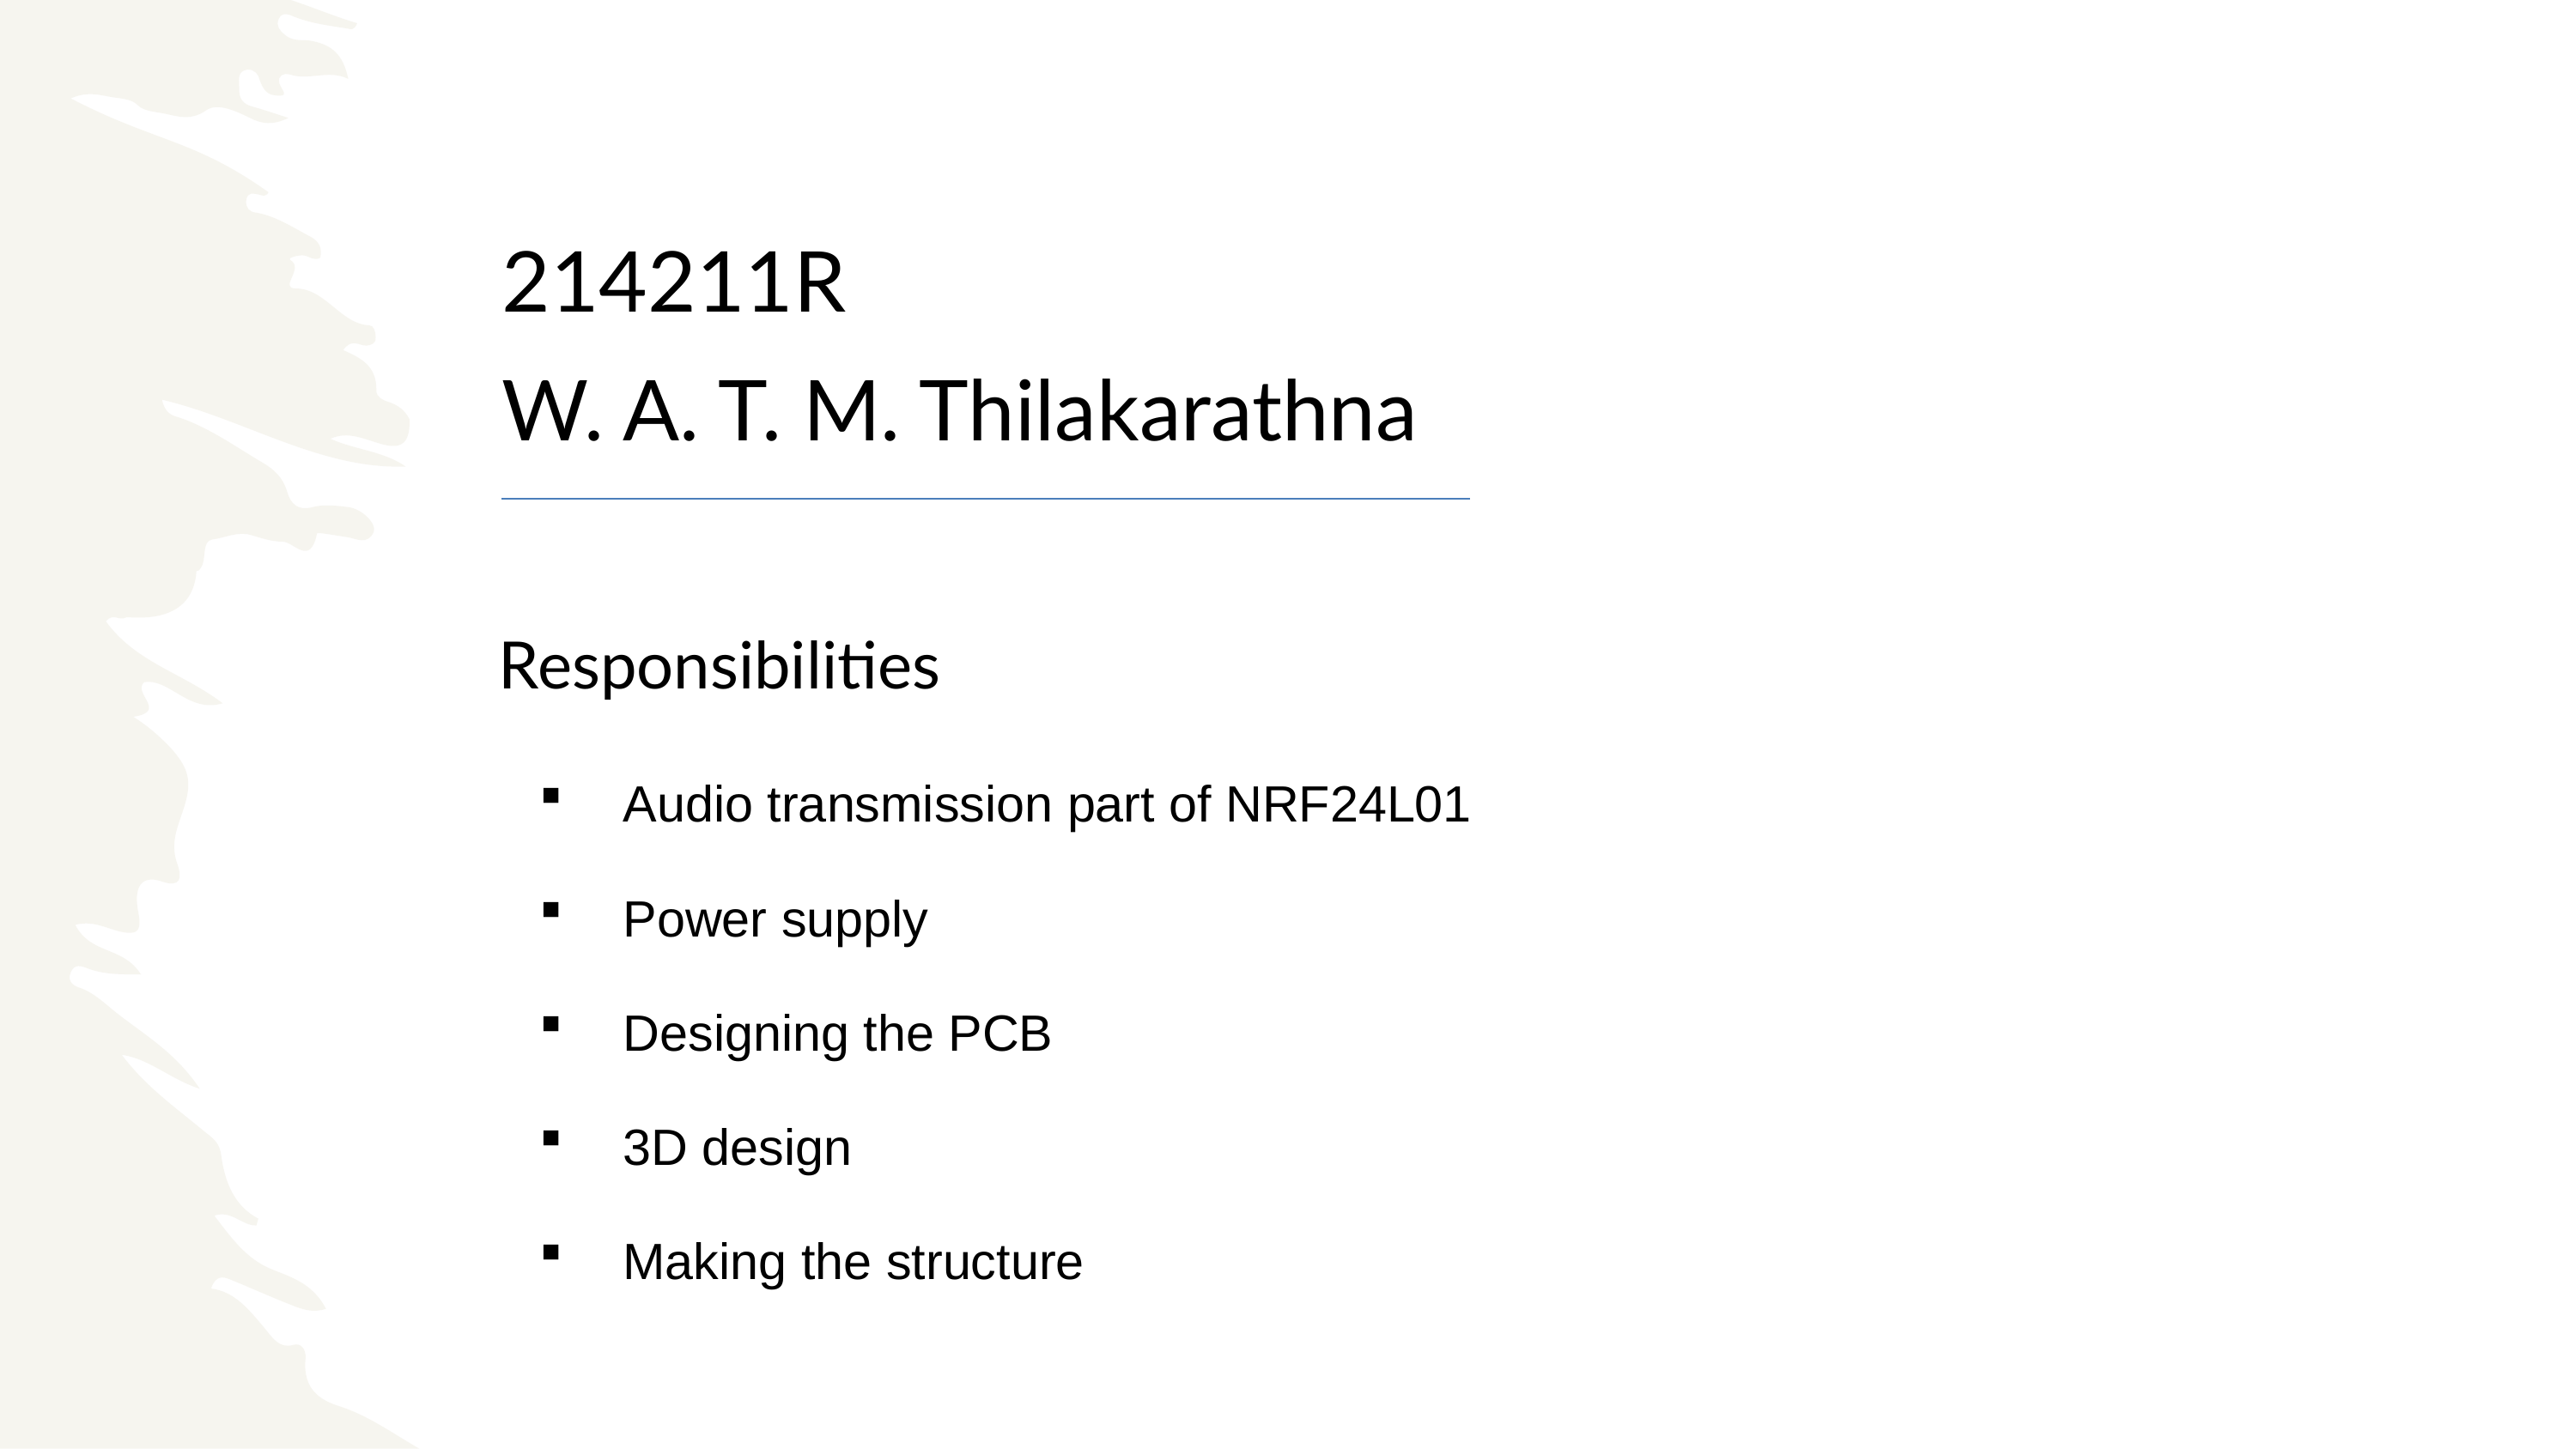

214211R
W. A. T. M. Thilakarathna
Responsibilities
Audio transmission part of NRF24L01
Power supply
Designing the PCB
3D design
Making the structure